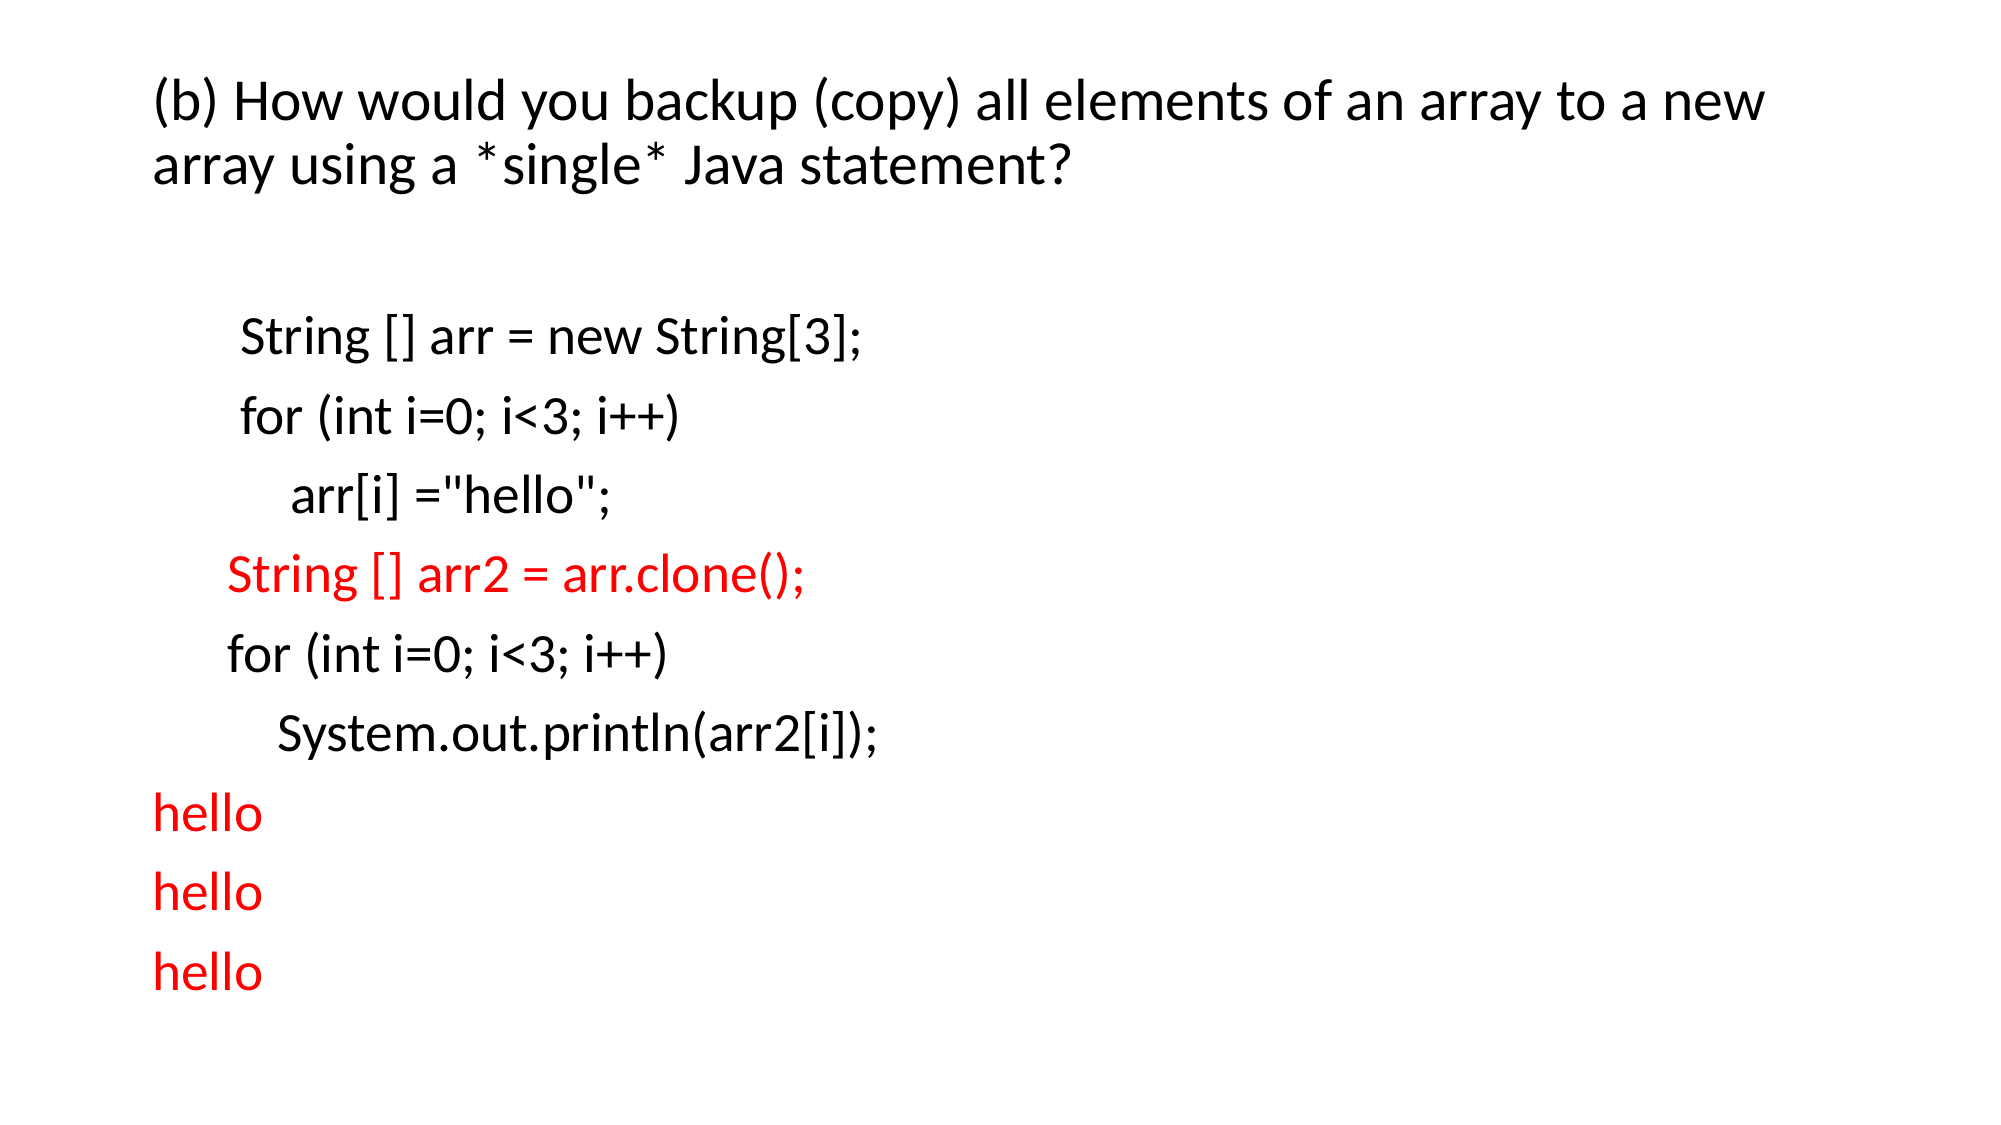

# (b) How would you backup (copy) all elements of an array to a new array using a *single* Java statement?
       String [] arr = new String[3];
       for (int i=0; i<3; i++)
           arr[i] ="hello";
      String [] arr2 = arr.clone();
      for (int i=0; i<3; i++)
          System.out.println(arr2[i]);
hello
hello
hello